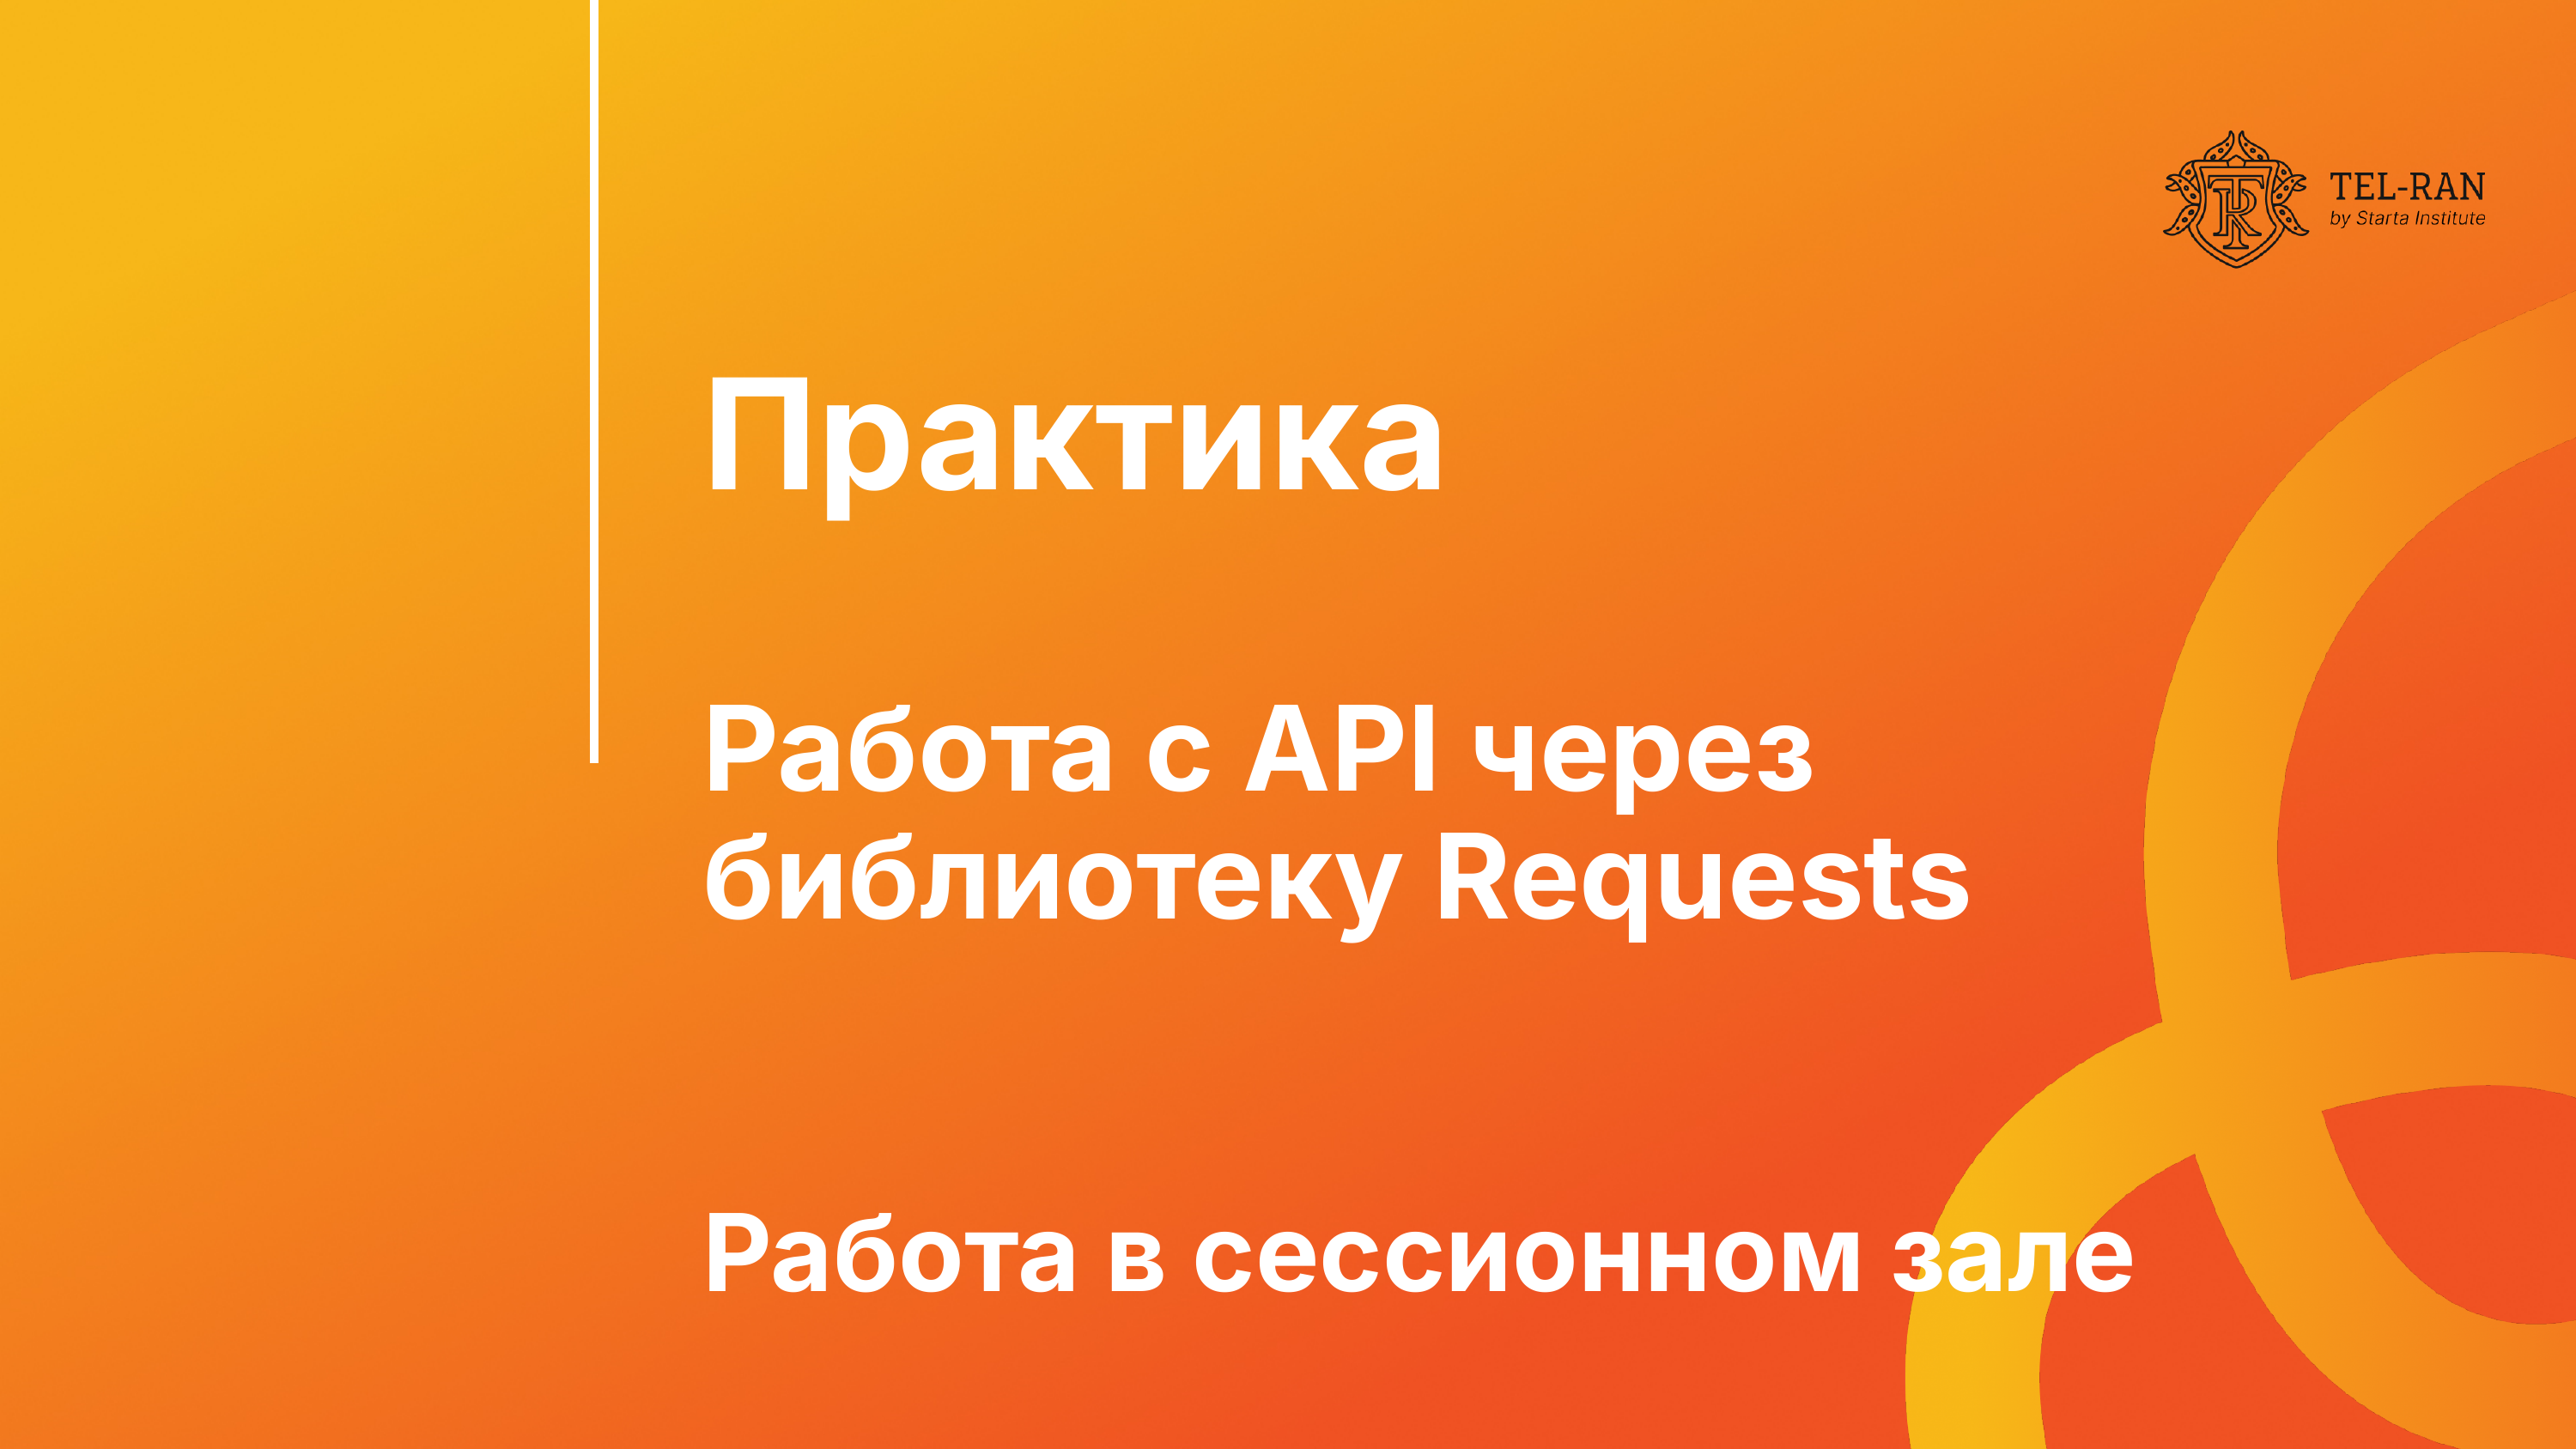

Практика

Работа с API через библиотеку Requests

Работа в сессионном зале